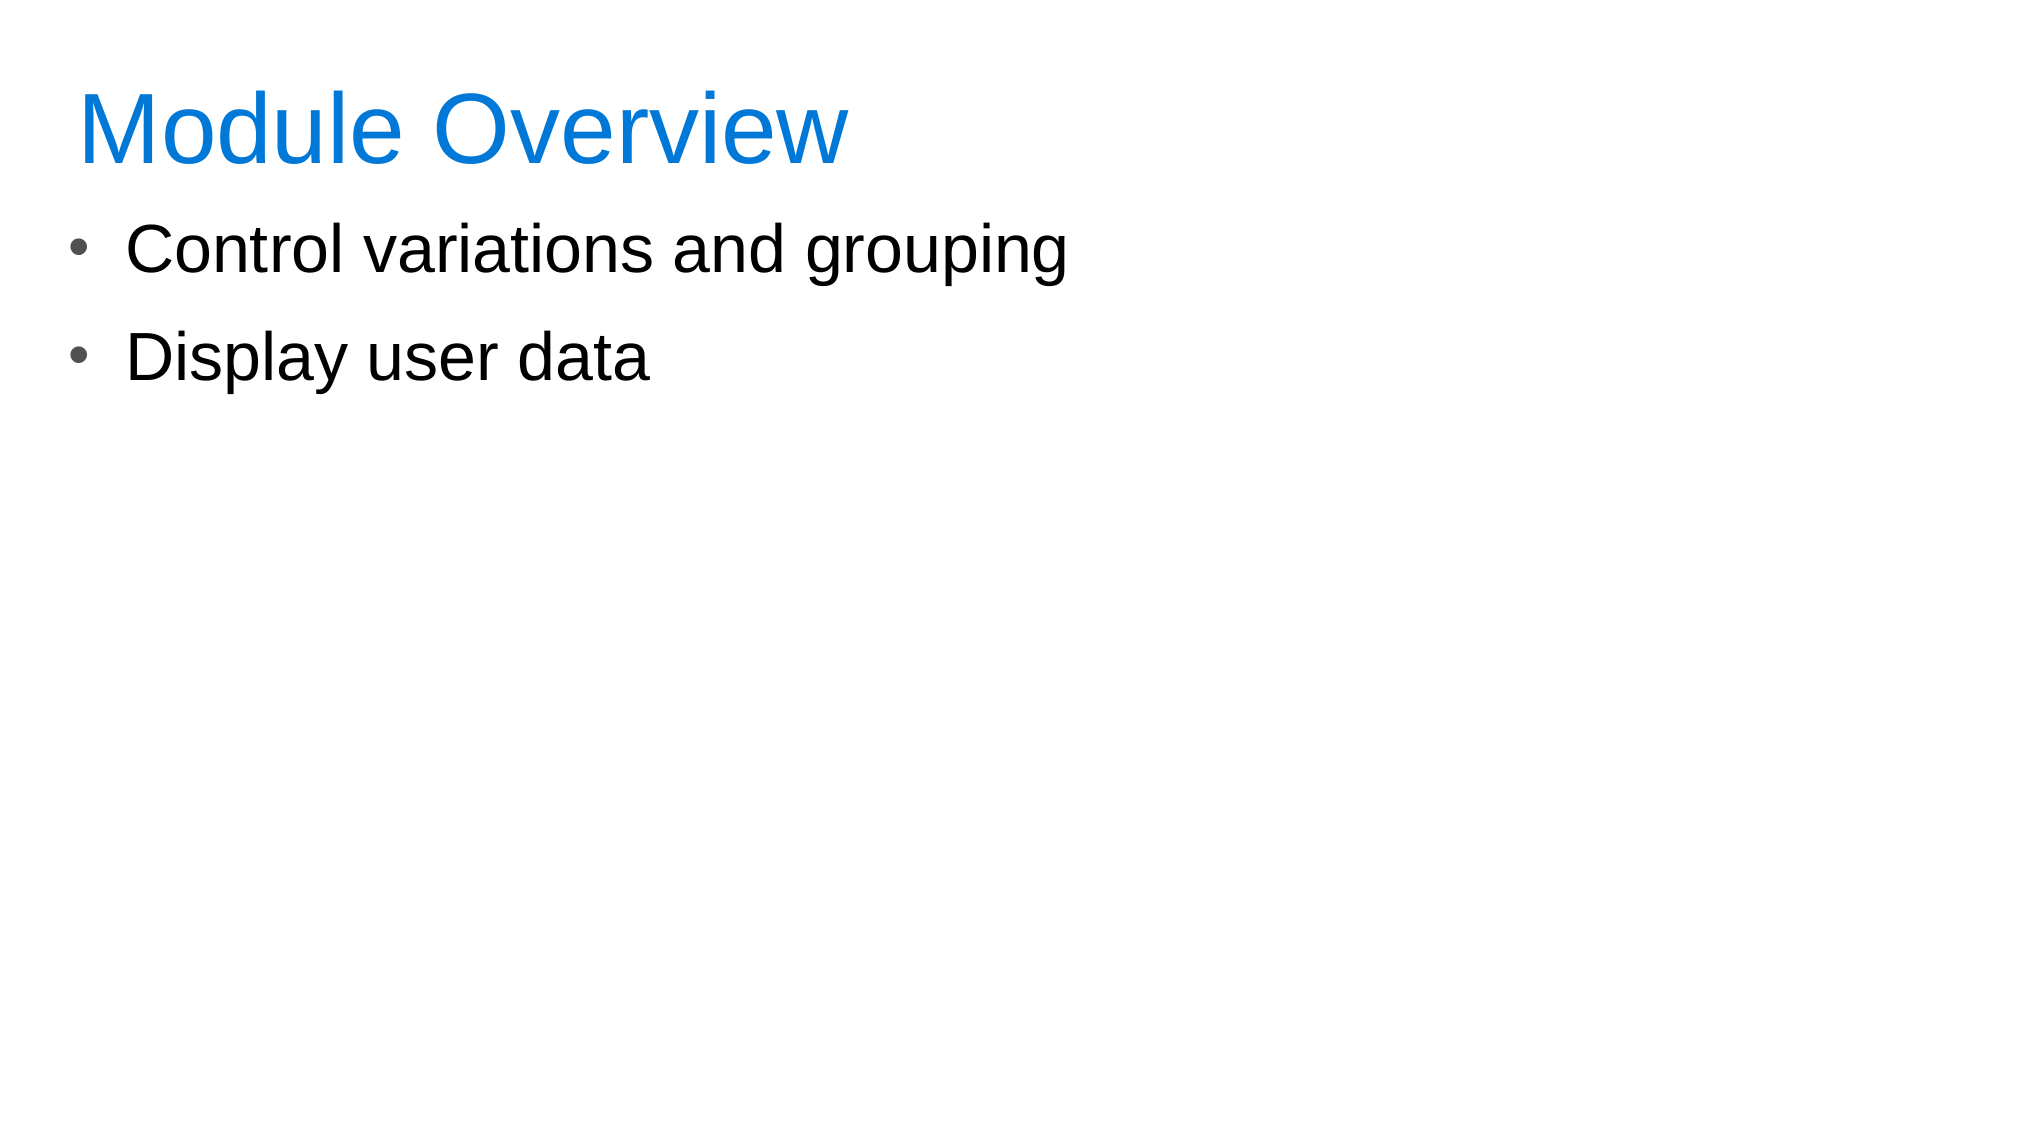

Control variations and grouping
Display user data